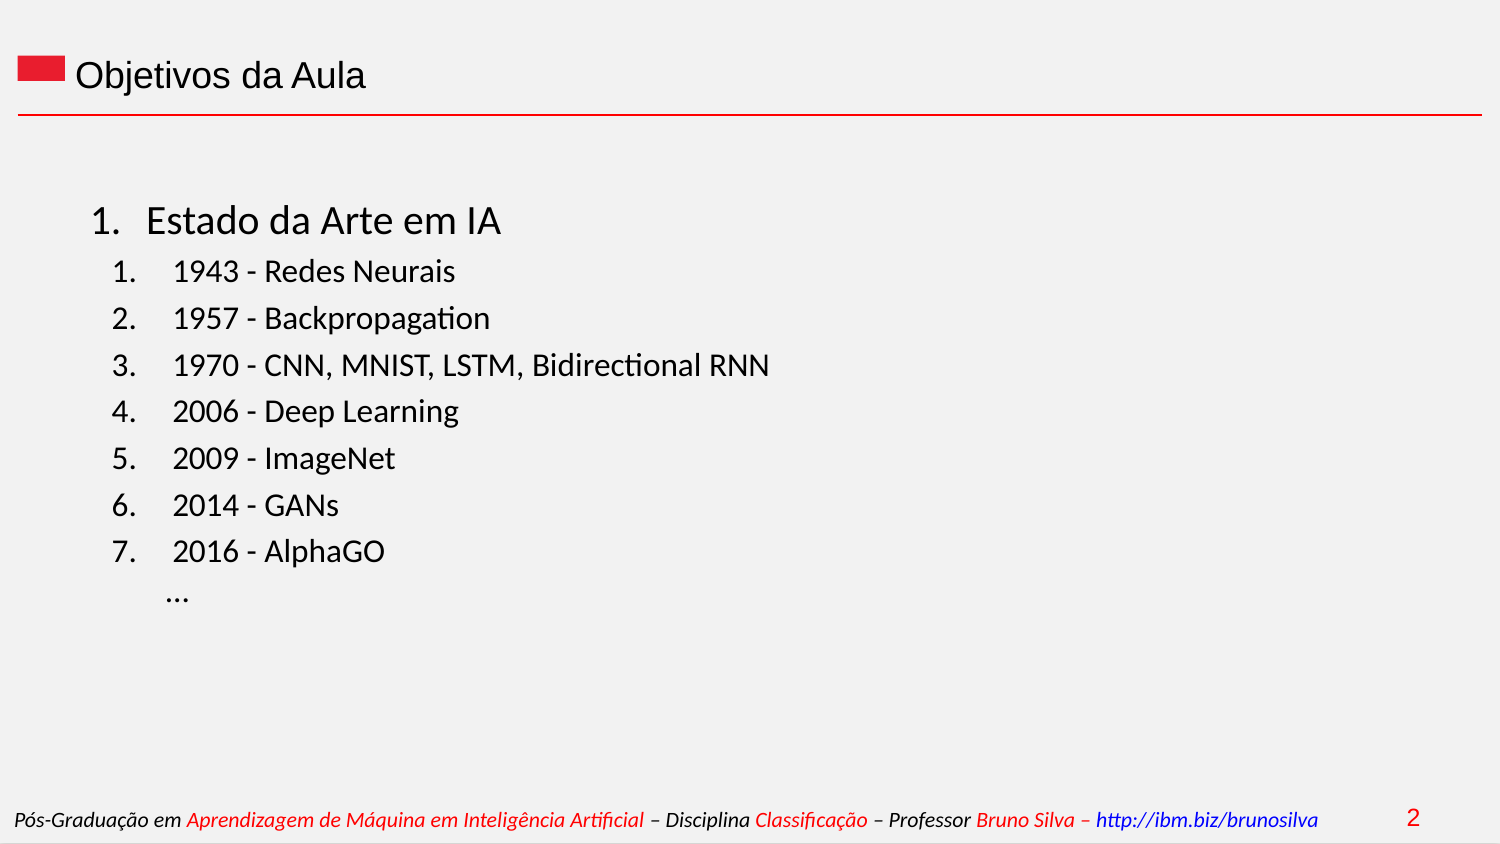

Objetivos da Aula
Estado da Arte em IA
 1943 - Redes Neurais
 1957 - Backpropagation
 1970 - CNN, MNIST, LSTM, Bidirectional RNN
 2006 - Deep Learning
 2009 - ImageNet
 2014 - GANs
 2016 - AlphaGO
...